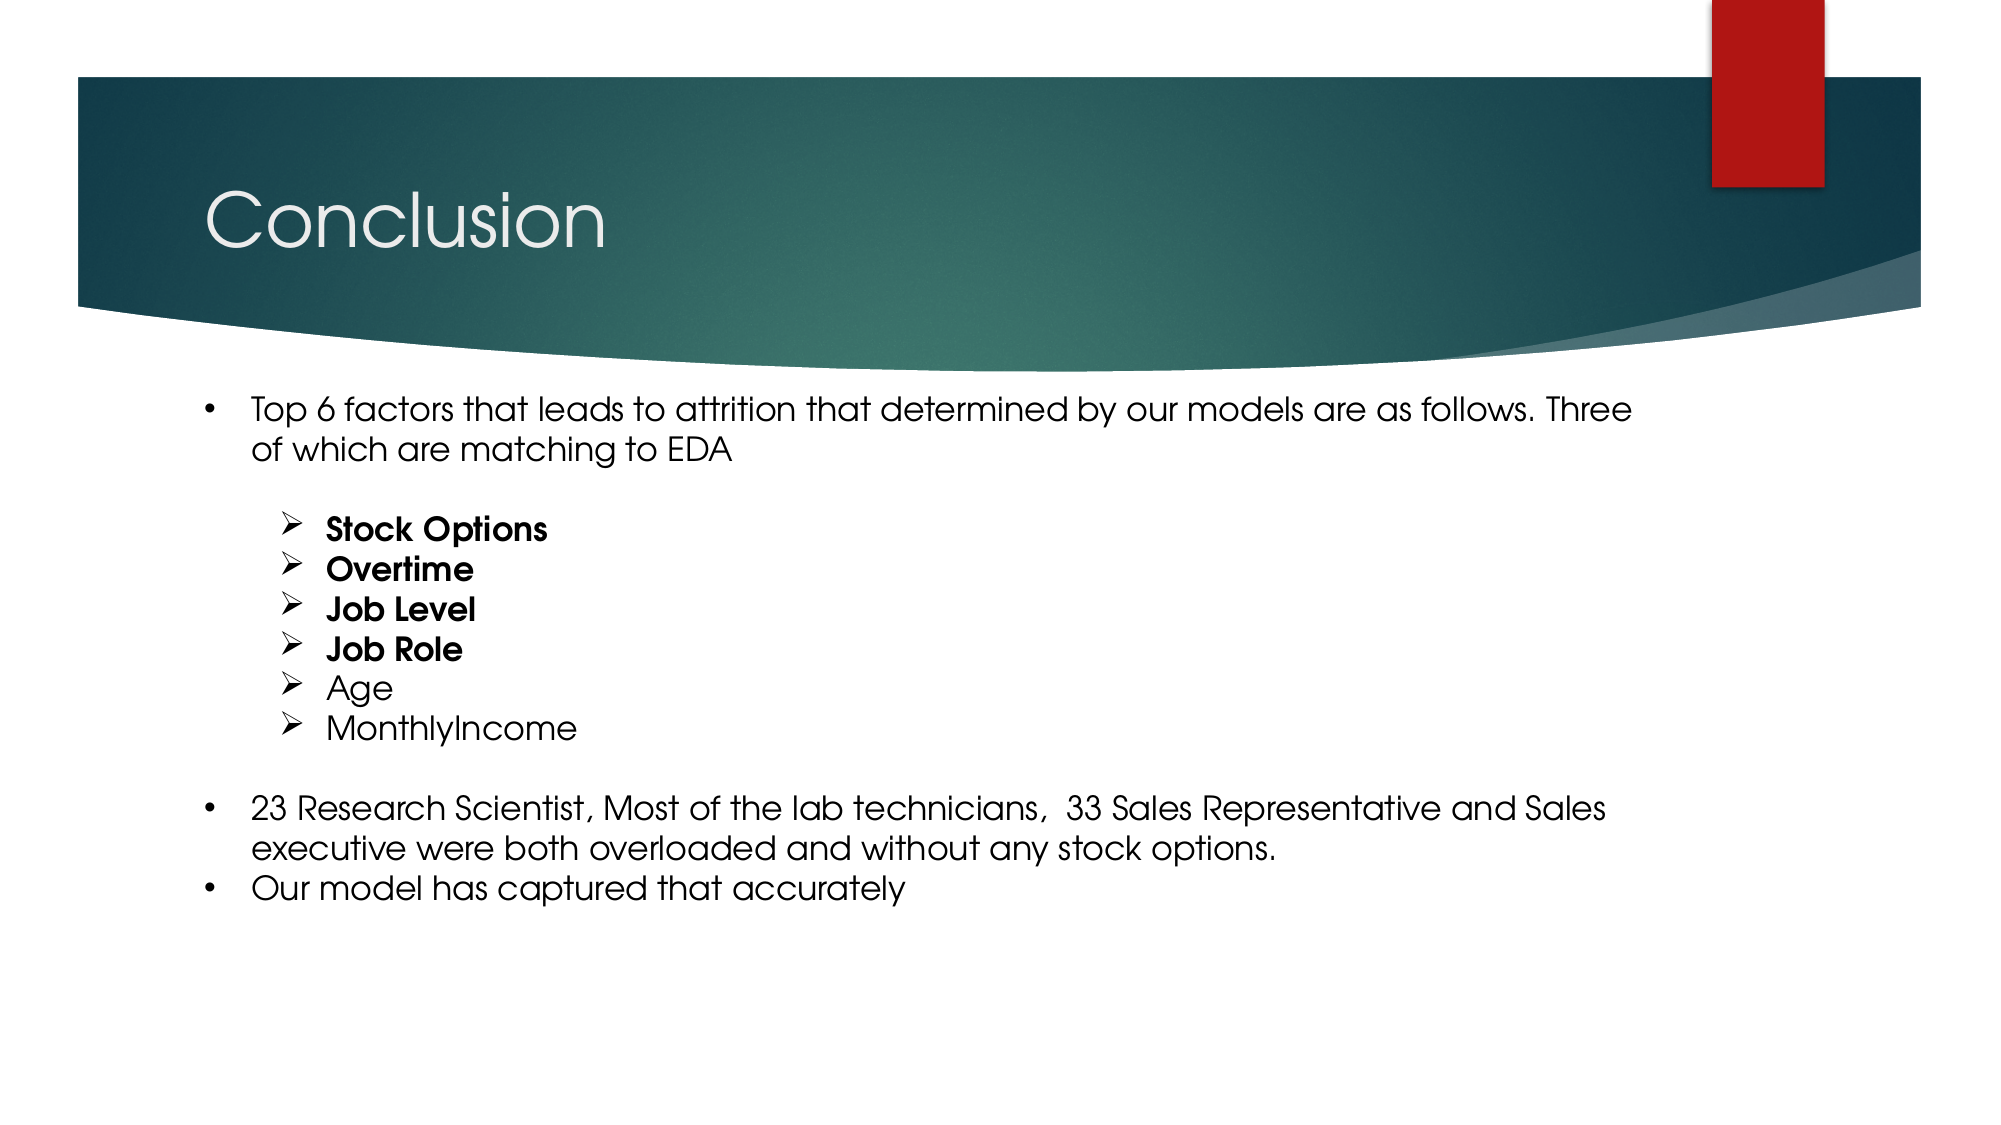

# Conclusion
Top 6 factors that leads to attrition that determined by our models are as follows. Three of which are matching to EDA

Stock Options
Overtime
Job Level
Job Role
Age
MonthlyIncome

23 Research Scientist, Most of the lab technicians,  33 Sales Representative and Sales executive were both overloaded and without any stock options.
Our model has captured that accurately